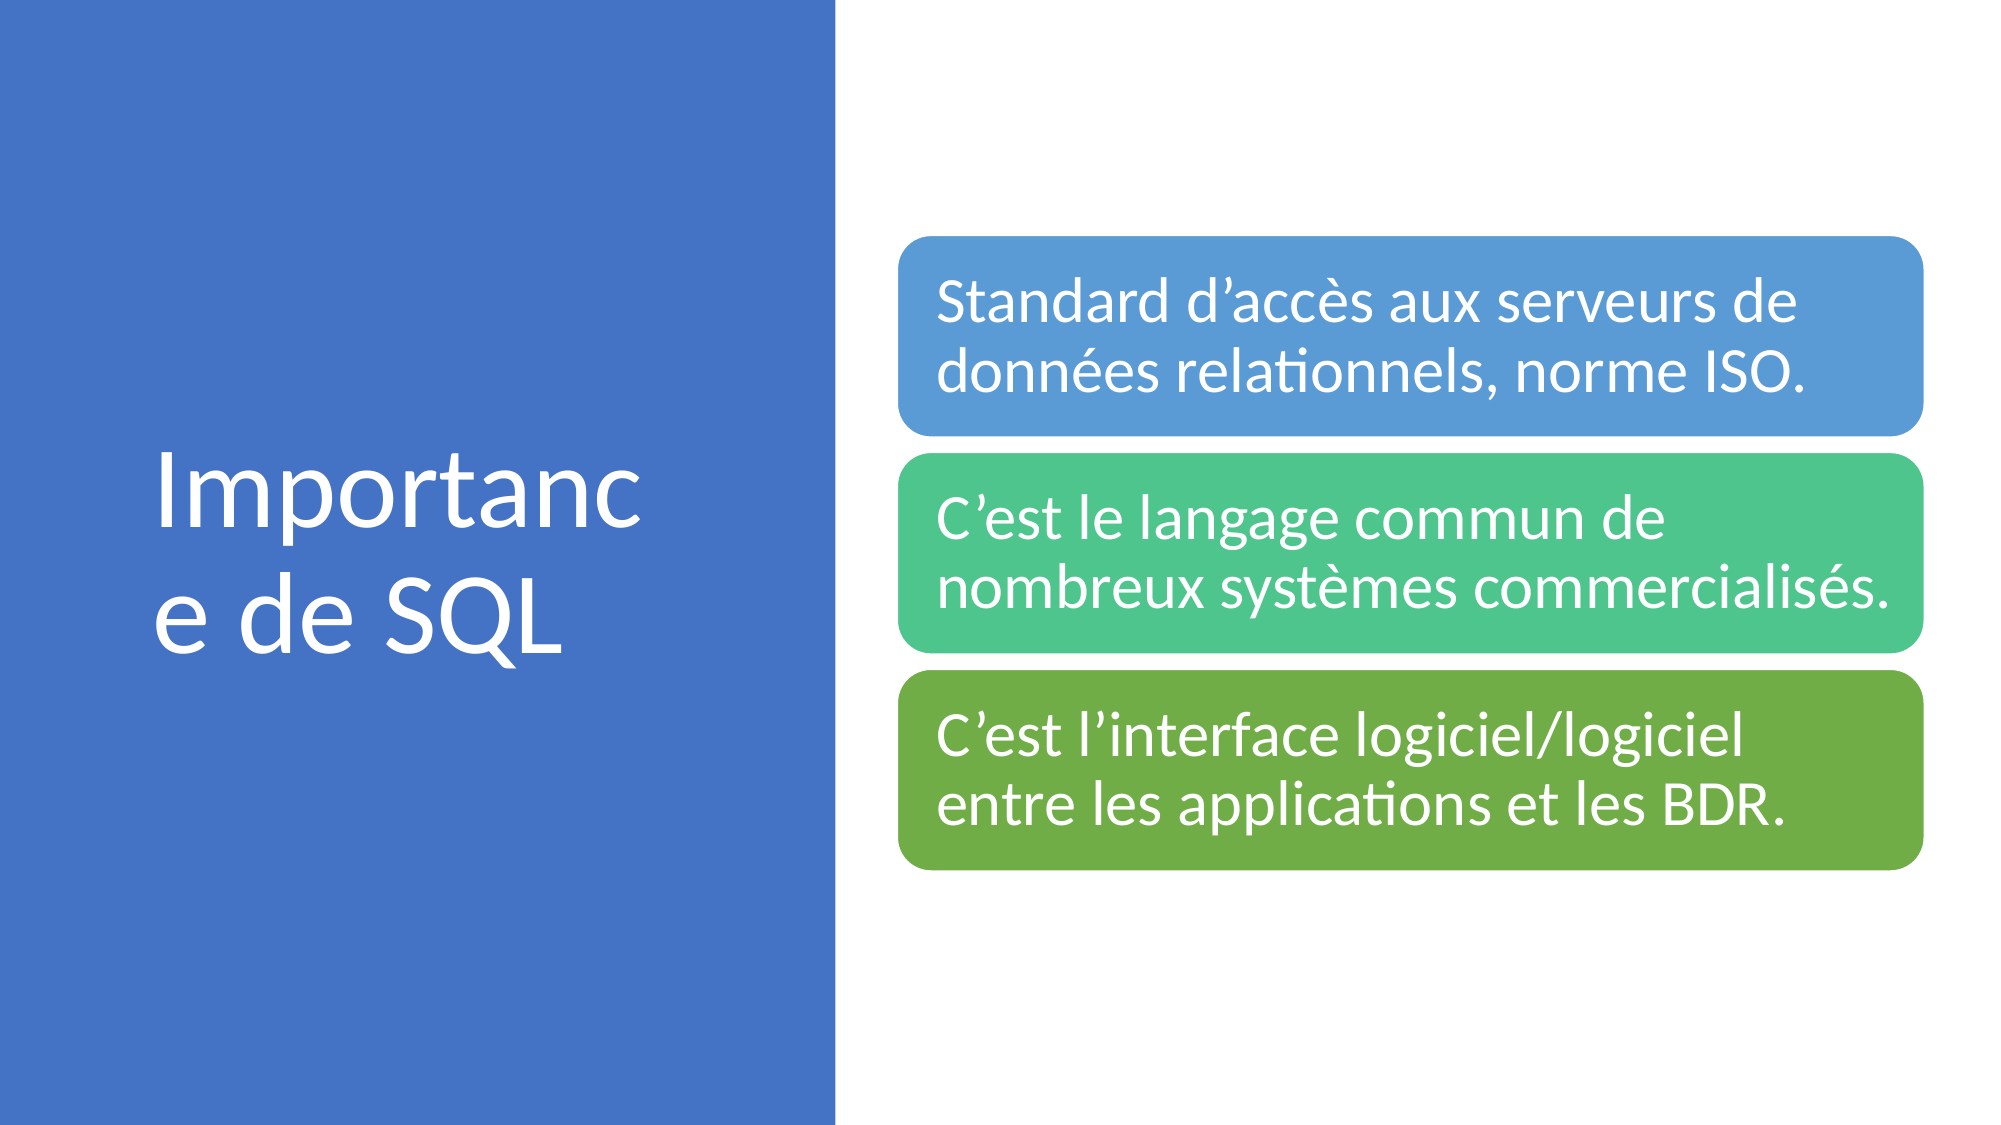

# Importance de SQL
Standard d’accès aux serveurs de données relationnels, norme ISO.
C’est le langage commun de nombreux systèmes commercialisés.
C’est l’interface logiciel/logiciel entre les applications et les BDR.